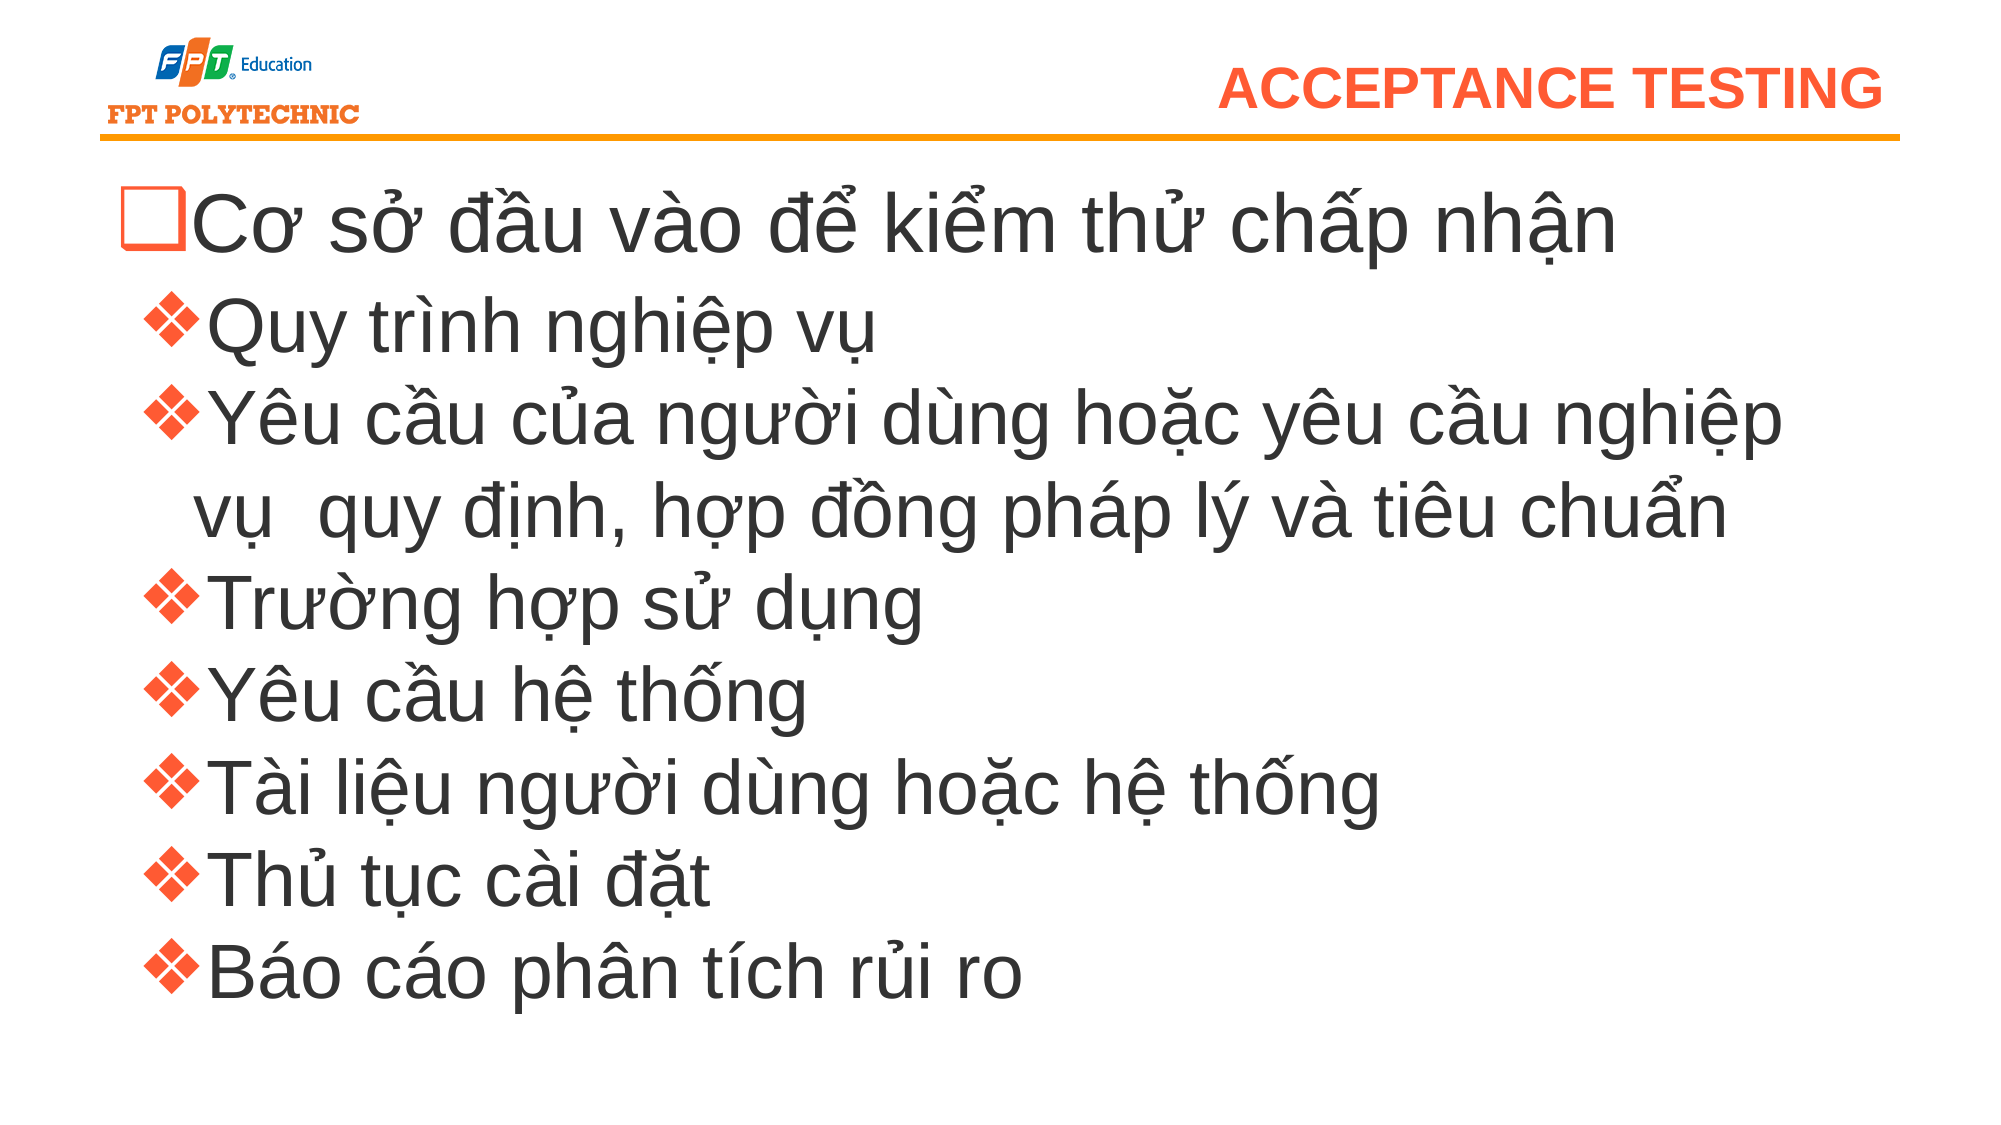

# acceptance testing
Cơ sở đầu vào để kiểm thử chấp nhận
Quy trình nghiệp vụ
Yêu cầu của người dùng hoặc yêu cầu nghiệp vụ  quy định, hợp đồng pháp lý và tiêu chuẩn
Trường hợp sử dụng
Yêu cầu hệ thống
Tài liệu người dùng hoặc hệ thống
Thủ tục cài đặt
Báo cáo phân tích rủi ro